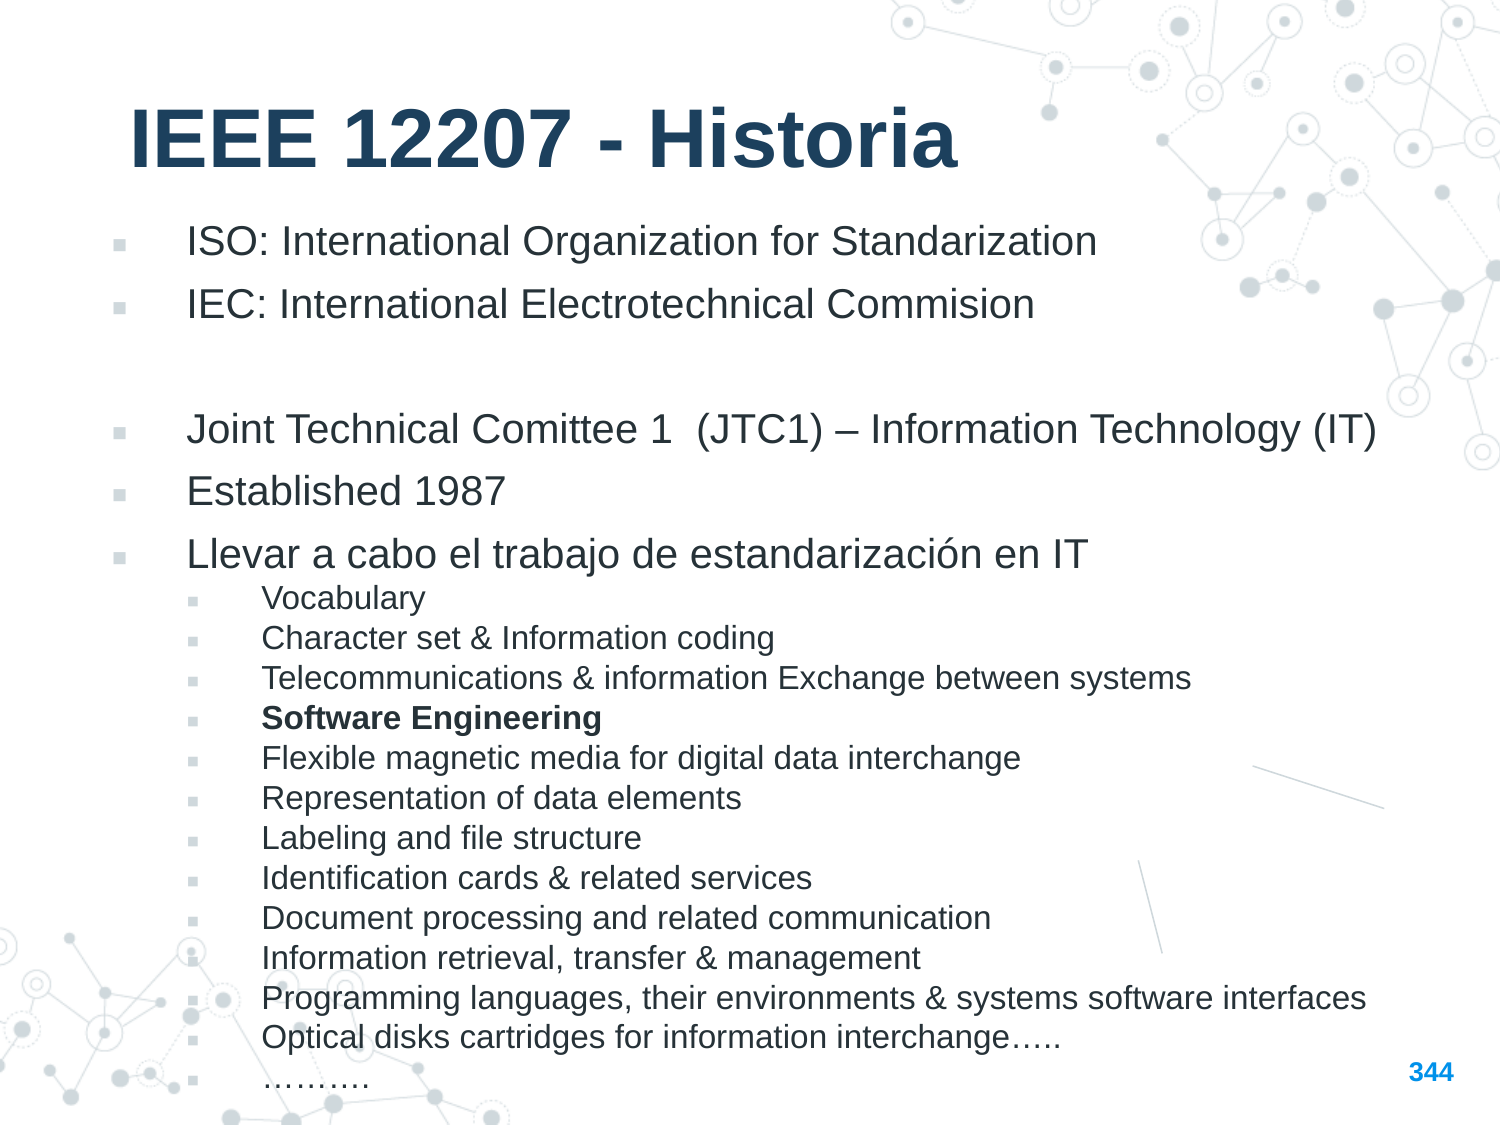

IEEE 12207 - Historia
ISO: International Organization for Standarization
IEC: International Electrotechnical Commision

Joint Technical Comittee 1  (JTC1) – Information Technology (IT)
Established 1987
Llevar a cabo el trabajo de estandarización en IT
Vocabulary
Character set & Information coding
Telecommunications & information Exchange between systems
Software Engineering
Flexible magnetic media for digital data interchange
Representation of data elements
Labeling and file structure
Identification cards & related services
Document processing and related communication
Information retrieval, transfer & management
Programming languages, their environments & systems software interfaces
Optical disks cartridges for information interchange…..
……….

344